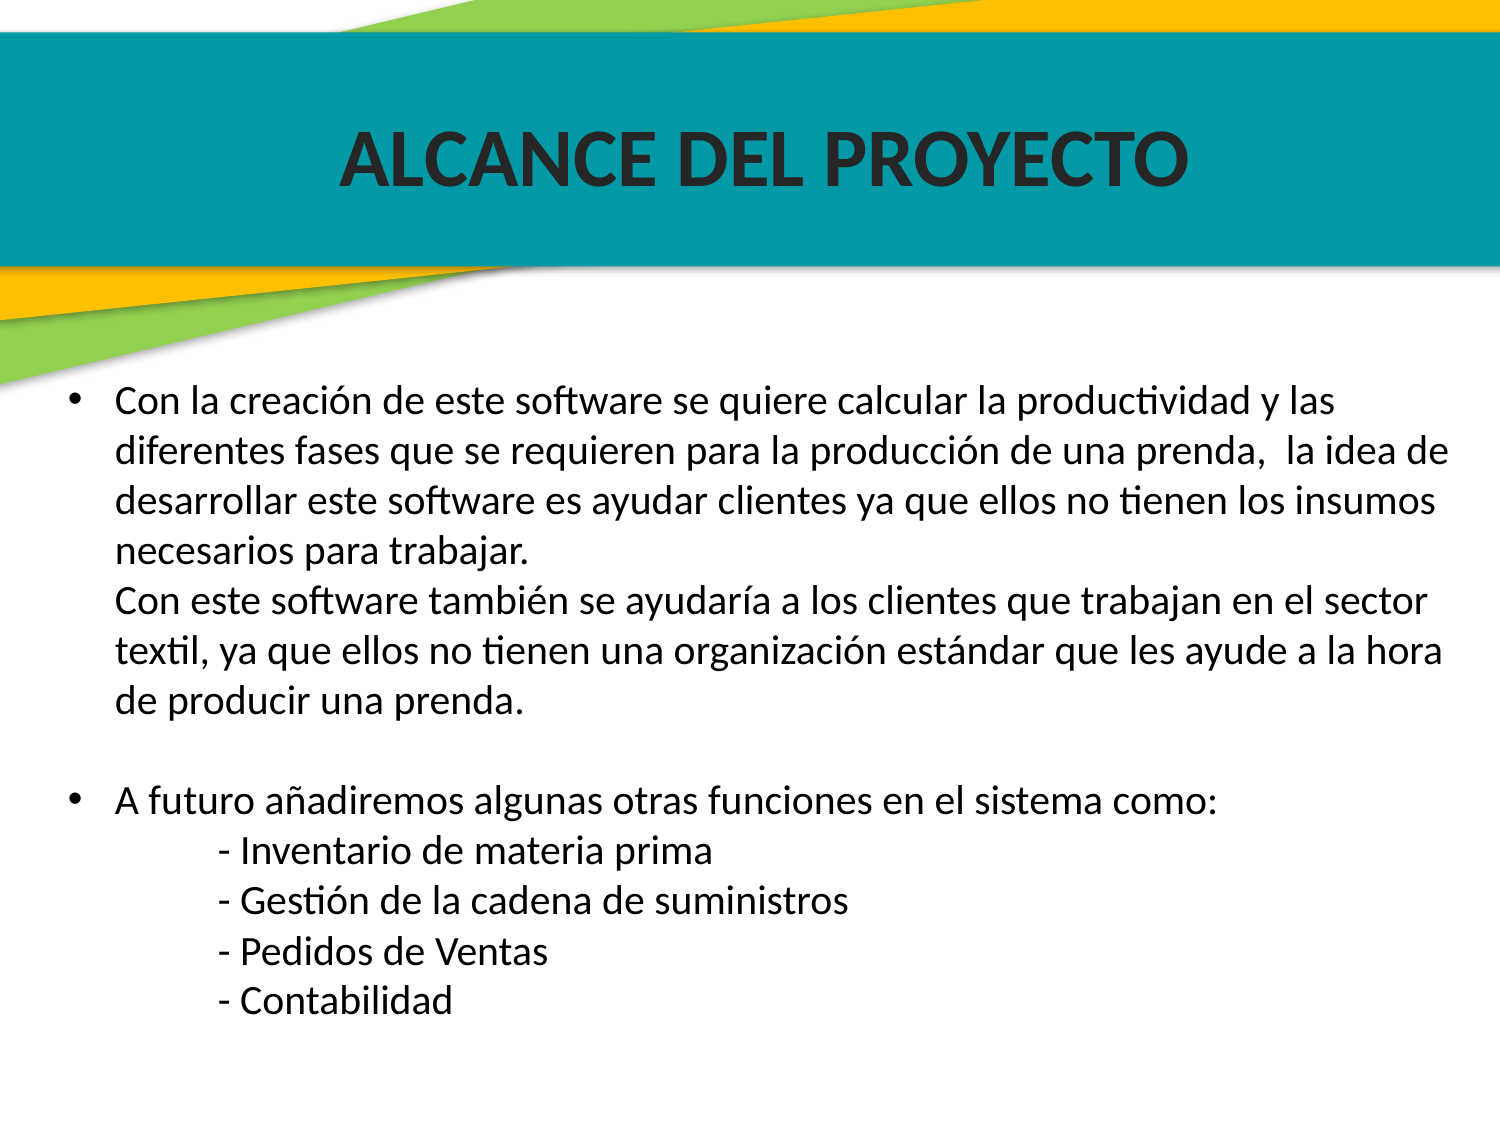

ALCANCE DEL PROYECTO
Con la creación de este software se quiere calcular la productividad y las diferentes fases que se requieren para la producción de una prenda,  la idea de desarrollar este software es ayudar clientes ya que ellos no tienen los insumos necesarios para trabajar.
Con este software también se ayudaría a los clientes que trabajan en el sector textil, ya que ellos no tienen una organización estándar que les ayude a la hora de producir una prenda.
A futuro añadiremos algunas otras funciones en el sistema como:
	- Inventario de materia prima
	- Gestión de la cadena de suministros
	- Pedidos de Ventas
	- Contabilidad